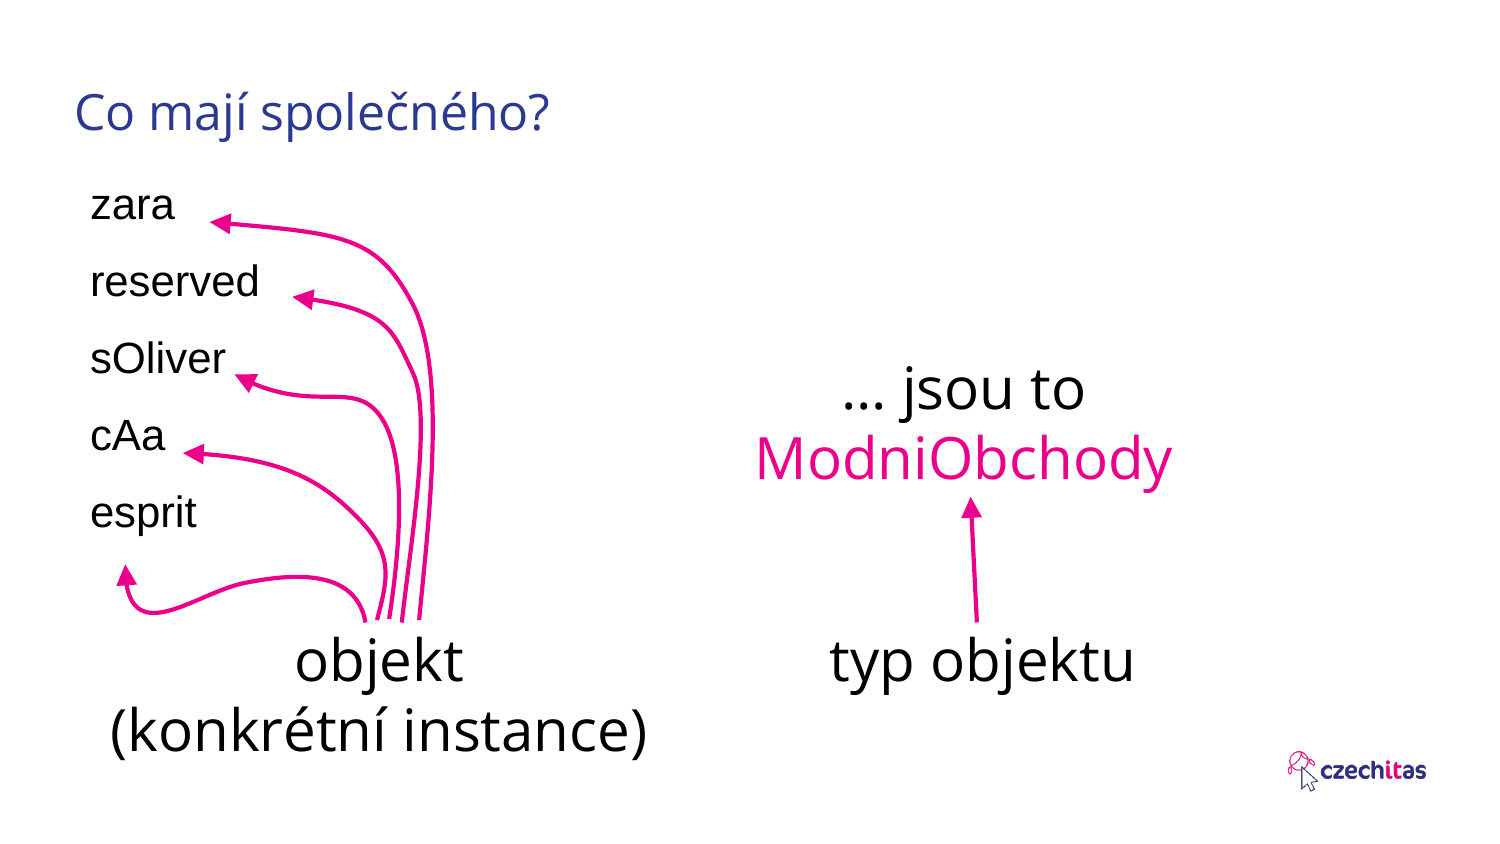

# Co mají společného?
zara
reserved
sOliver
cAa
esprit

… jsou to
ModniObchody

objekt
(konkrétní instance)
typ objektu